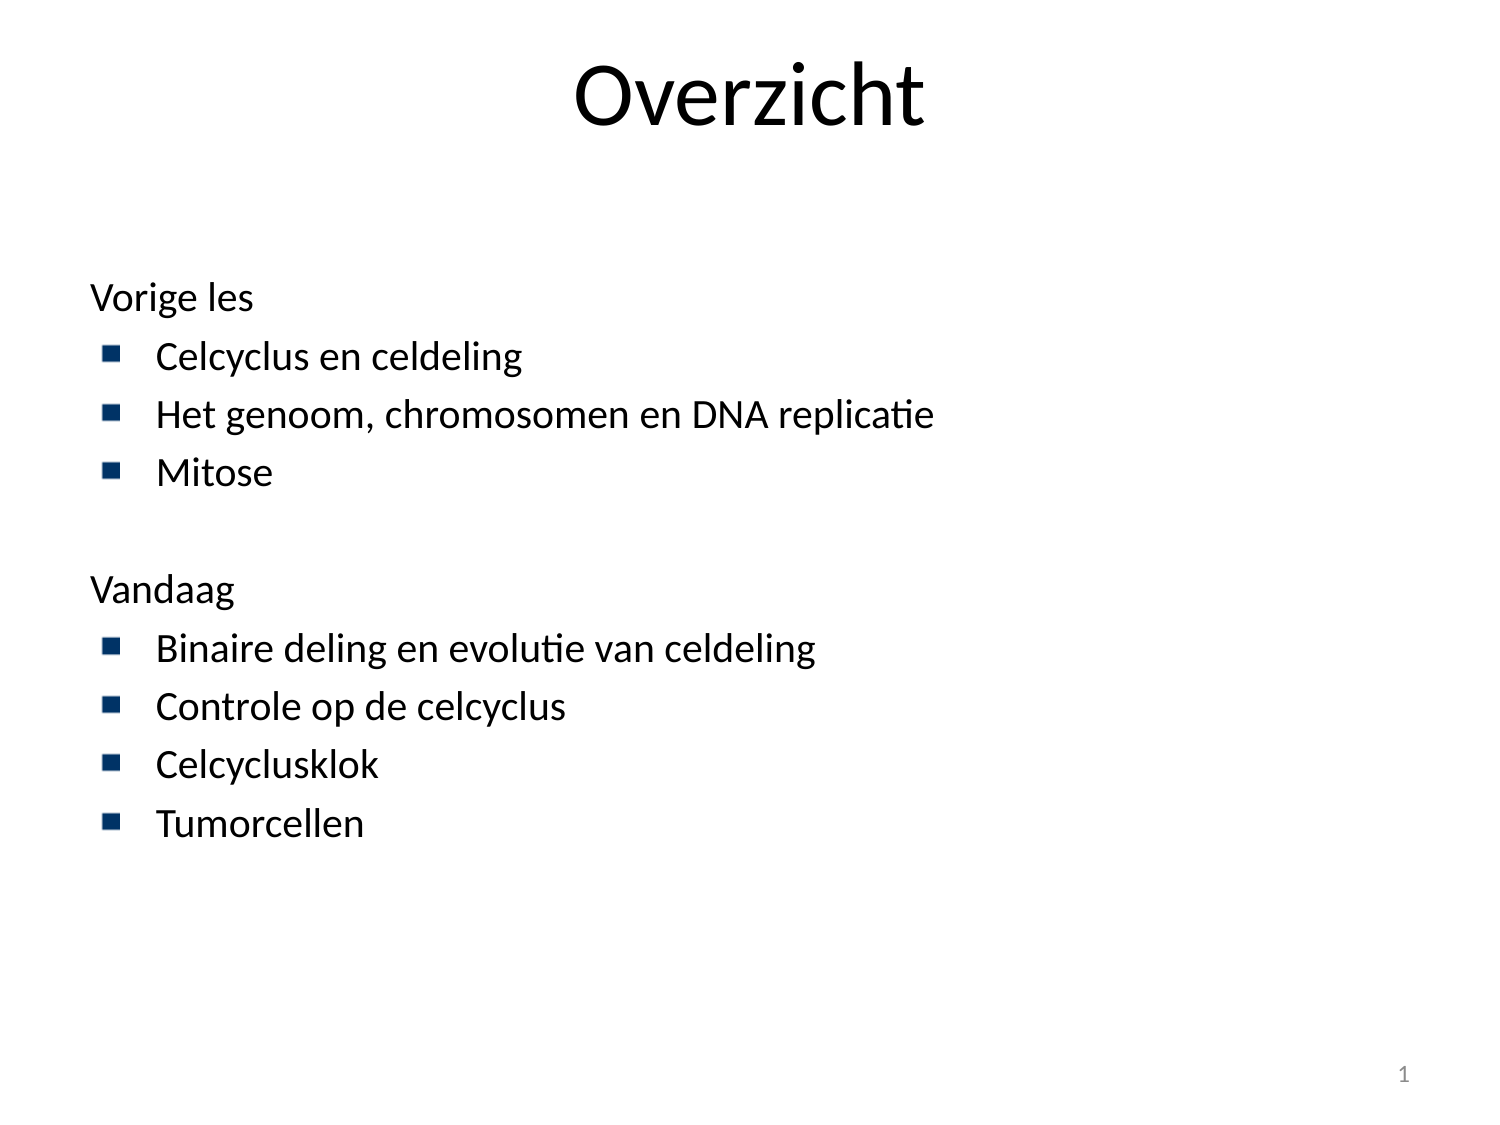

# Overzicht
Vorige les
 Celcyclus en celdeling
 Het genoom, chromosomen en DNA replicatie
 Mitose

Vandaag
 Binaire deling en evolutie van celdeling
 Controle op de celcyclus
 Celcyclusklok
 Tumorcellen

1